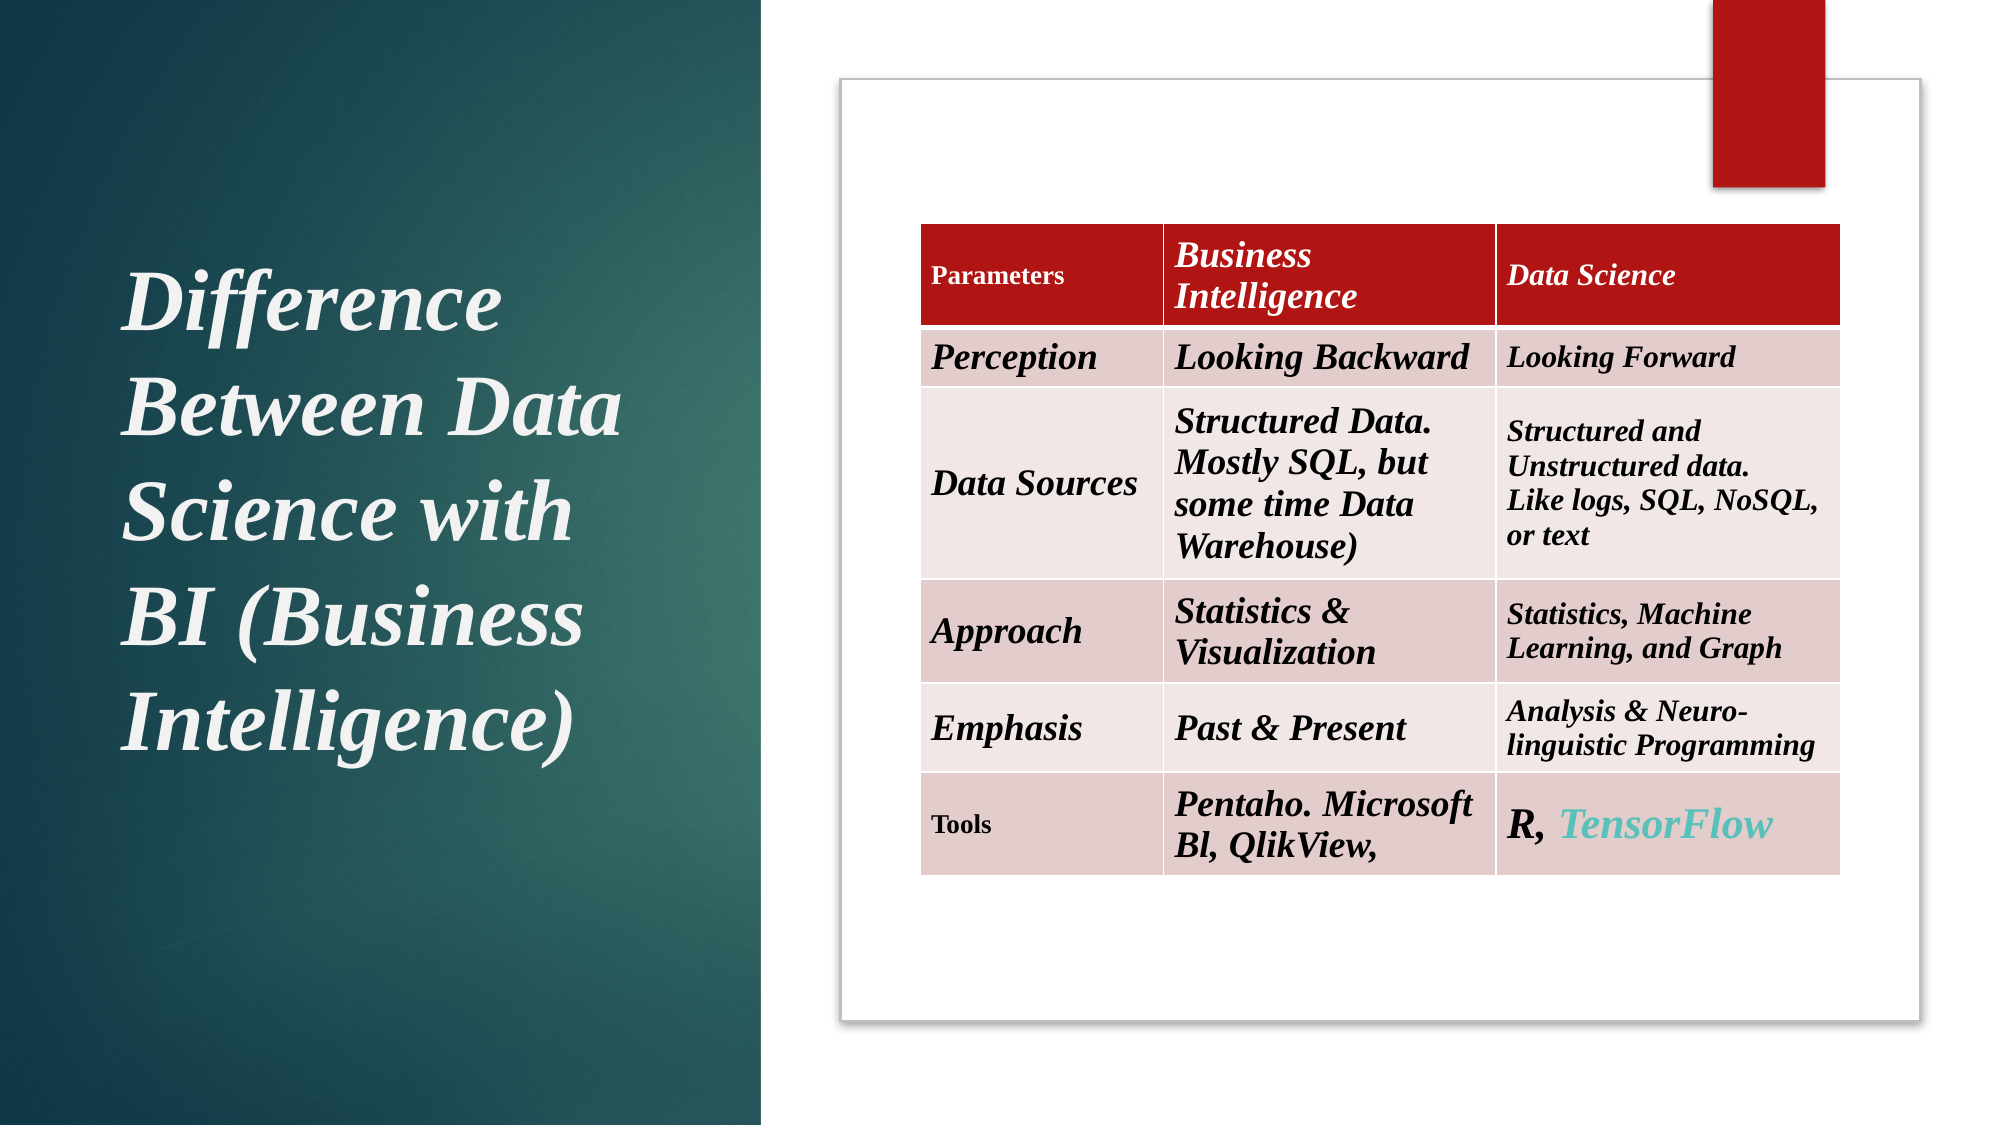

# Difference Between Data Science with BI (Business Intelligence)

| Parameters | Business Intelligence | Data Science |
| --- | --- | --- |
| Perception | Looking Backward | Looking Forward |
| Data Sources | Structured Data. Mostly SQL, but some time Data Warehouse) | Structured and Unstructured data. Like logs, SQL, NoSQL, or text |
| Approach | Statistics & Visualization | Statistics, Machine Learning, and Graph |
| Emphasis | Past & Present | Analysis & Neuro-linguistic Programming |
| Tools | Pentaho. Microsoft Bl, QlikView, | R, TensorFlow |